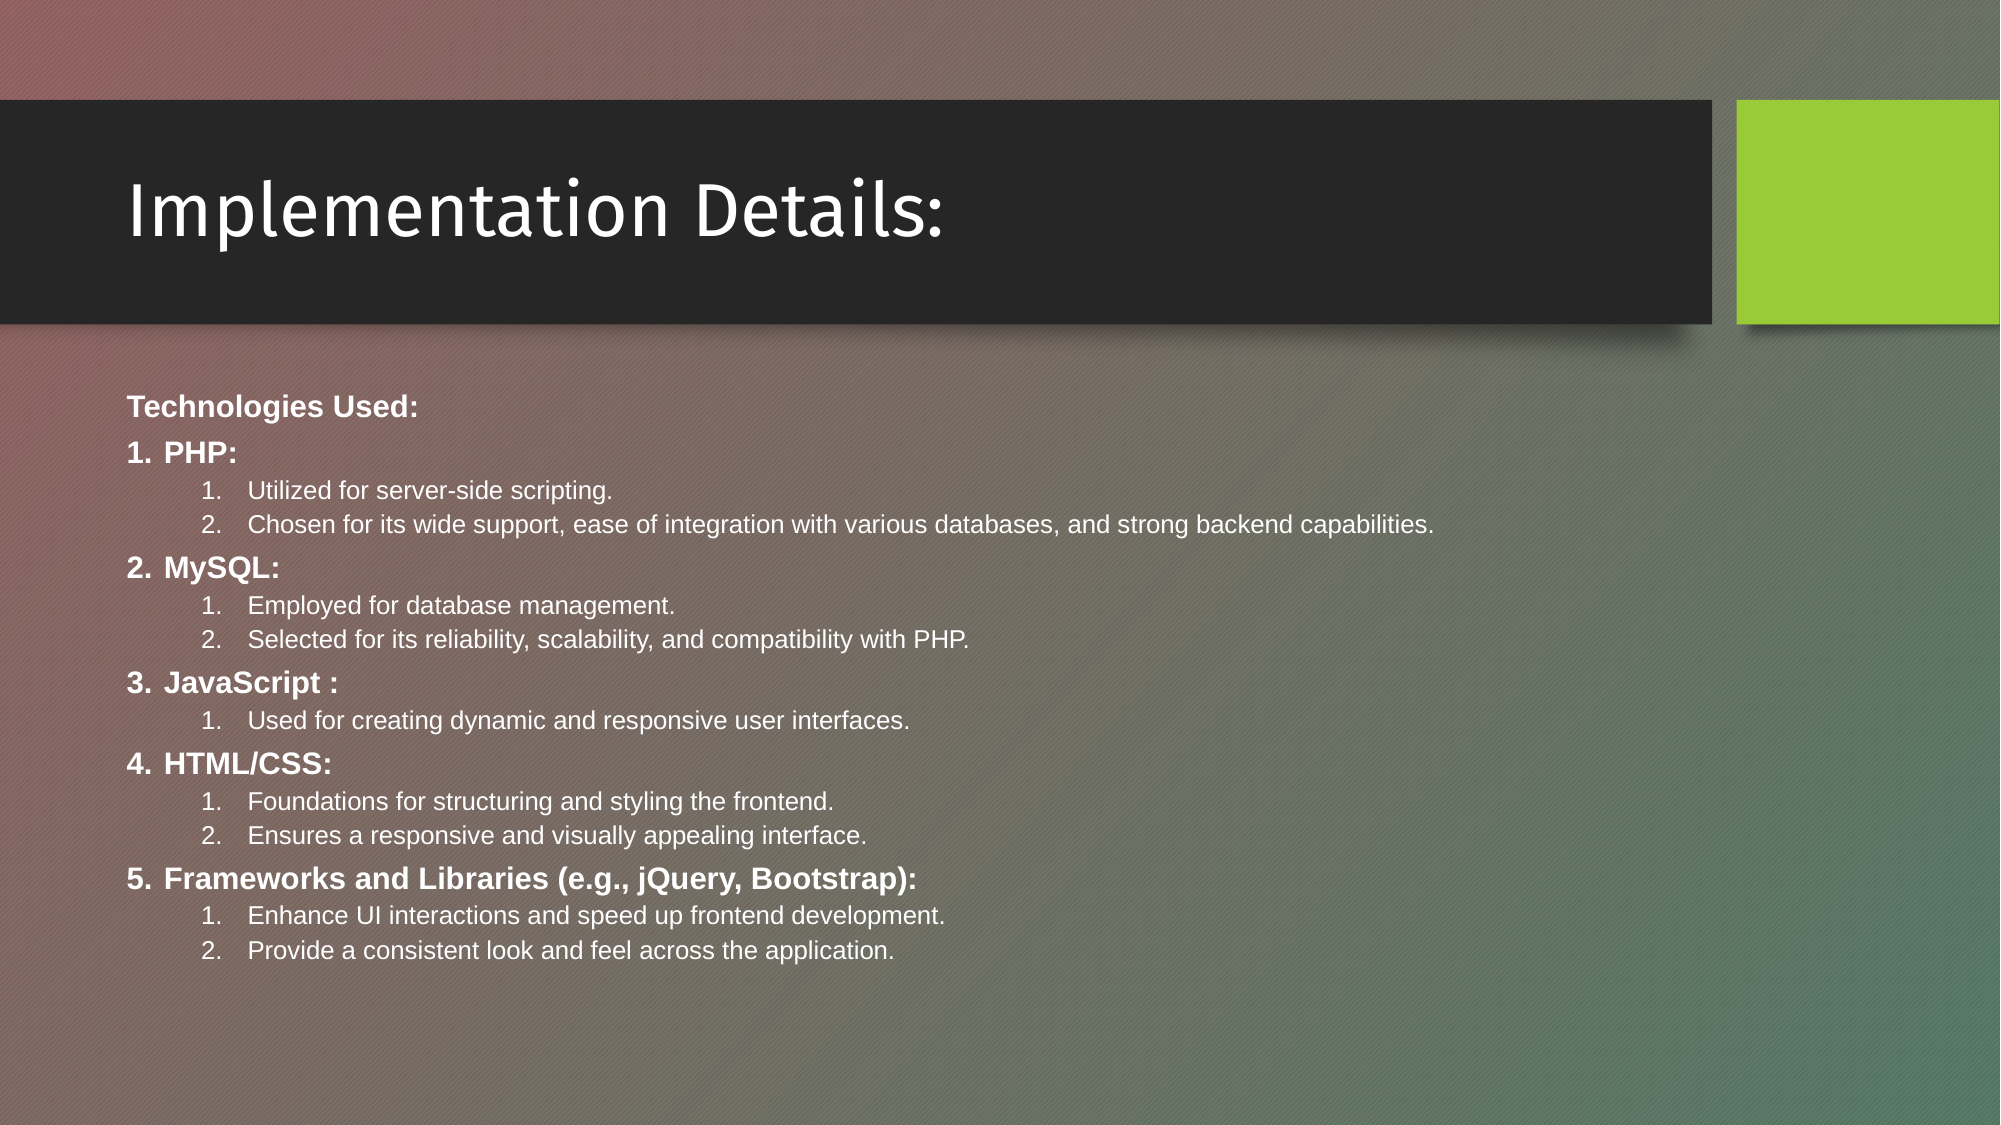

# Implementation Details:
Technologies Used:
PHP:
Utilized for server-side scripting.
Chosen for its wide support, ease of integration with various databases, and strong backend capabilities.
MySQL:
Employed for database management.
Selected for its reliability, scalability, and compatibility with PHP.
JavaScript :
Used for creating dynamic and responsive user interfaces.
HTML/CSS:
Foundations for structuring and styling the frontend.
Ensures a responsive and visually appealing interface.
Frameworks and Libraries (e.g., jQuery, Bootstrap):
Enhance UI interactions and speed up frontend development.
Provide a consistent look and feel across the application.